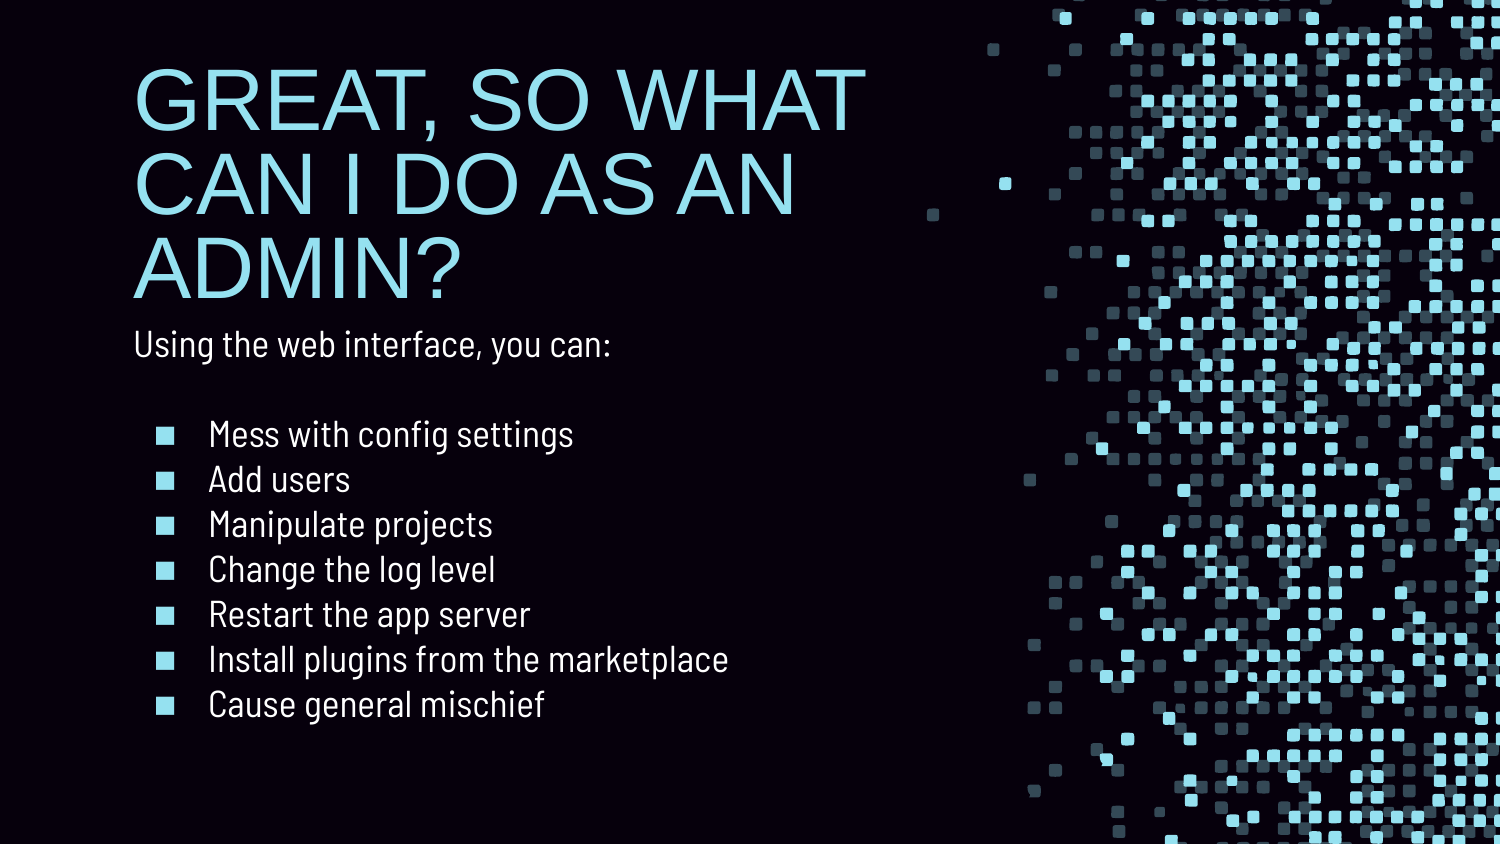

# GREAT, SO WHAT CAN I DO AS AN ADMIN?
Using the web interface, you can:

Mess with config settings
Add users
Manipulate projects
Change the log level
Restart the app server
Install plugins from the marketplace
Cause general mischief